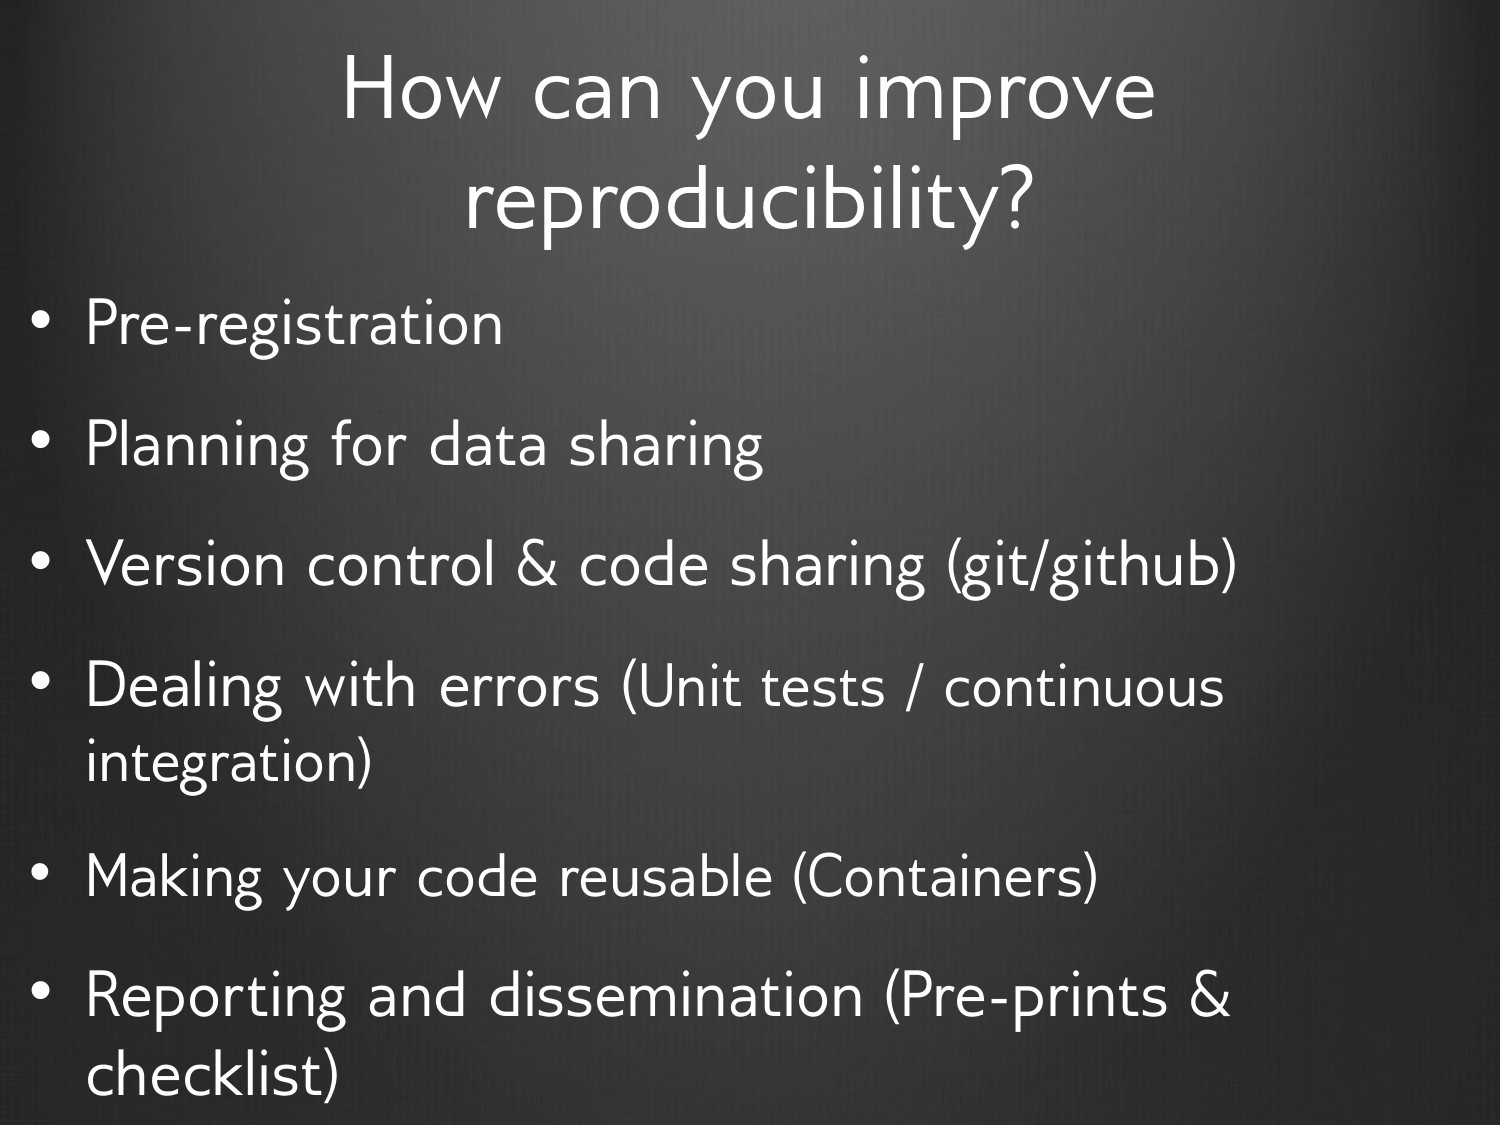

# How can you improve reproducibility?
Pre-registration
Planning for data sharing
Version control & code sharing (git/github)
Dealing with errors (Unit tests / continuous integration)
Making your code reusable (Containers)
Reporting and dissemination (Pre-prints & checklist)